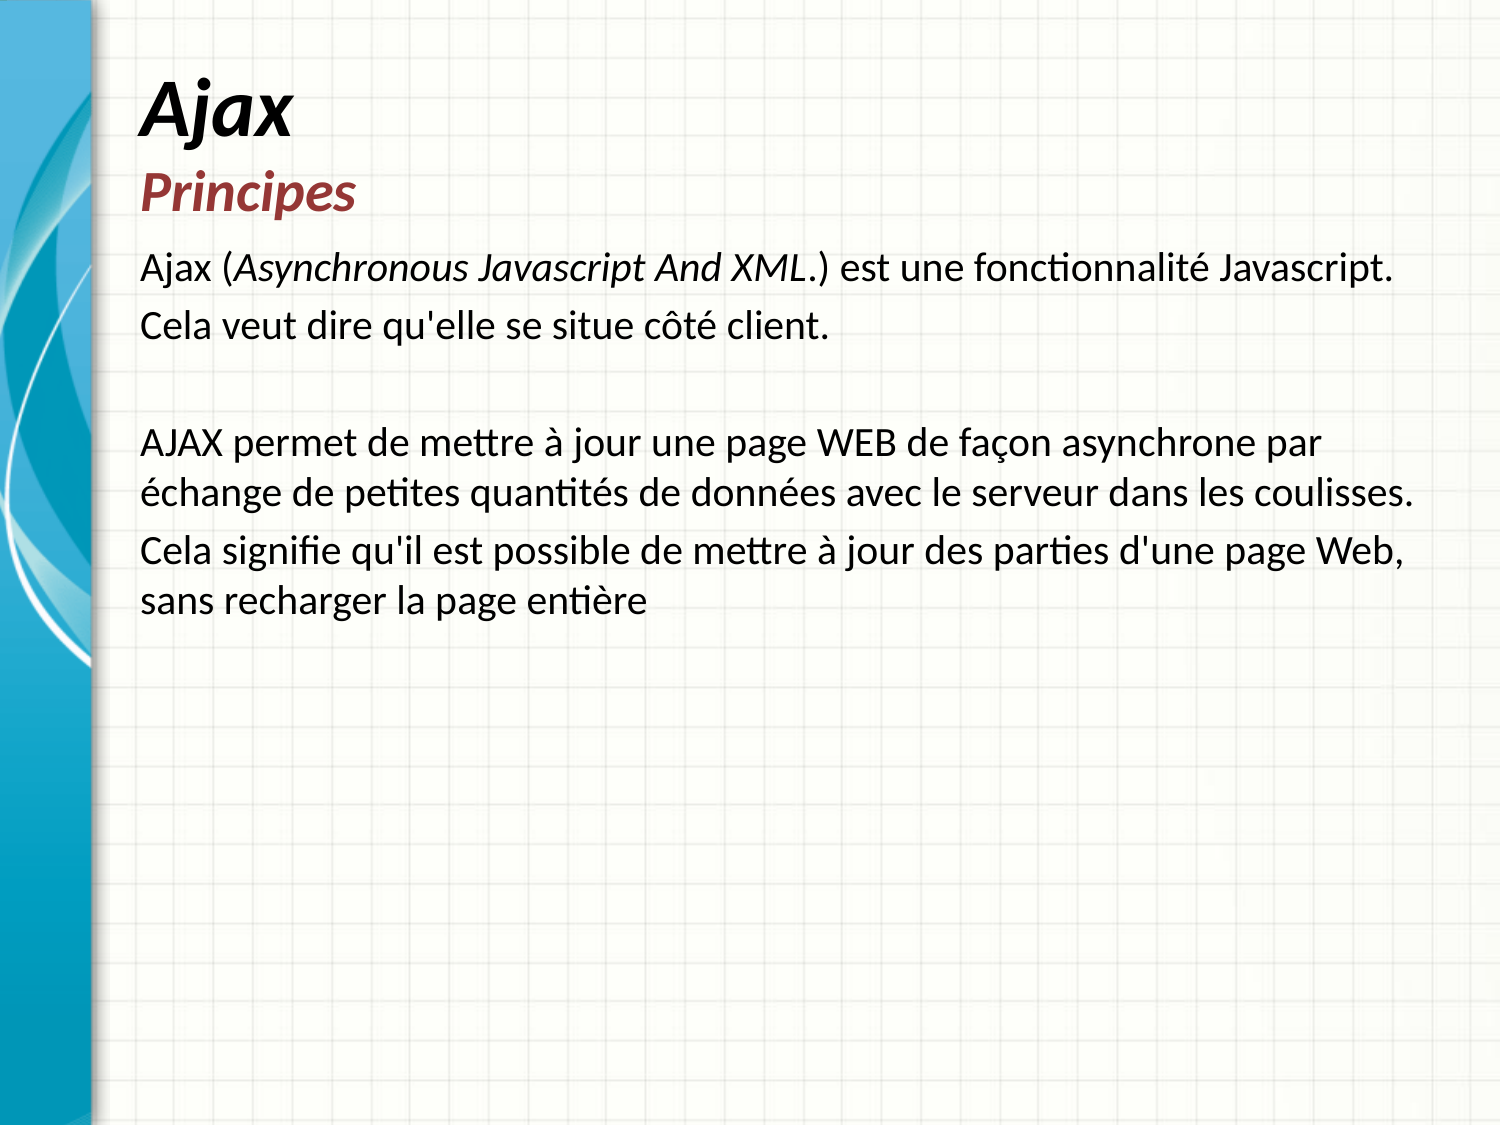

# Ajax Principes
Ajax (Asynchronous Javascript And XML.) est une fonctionnalité Javascript.
Cela veut dire qu'elle se situe côté client.

AJAX permet de mettre à jour une page WEB de façon asynchrone par échange de petites quantités de données avec le serveur dans les coulisses.
Cela signifie qu'il est possible de mettre à jour des parties d'une page Web, sans recharger la page entière